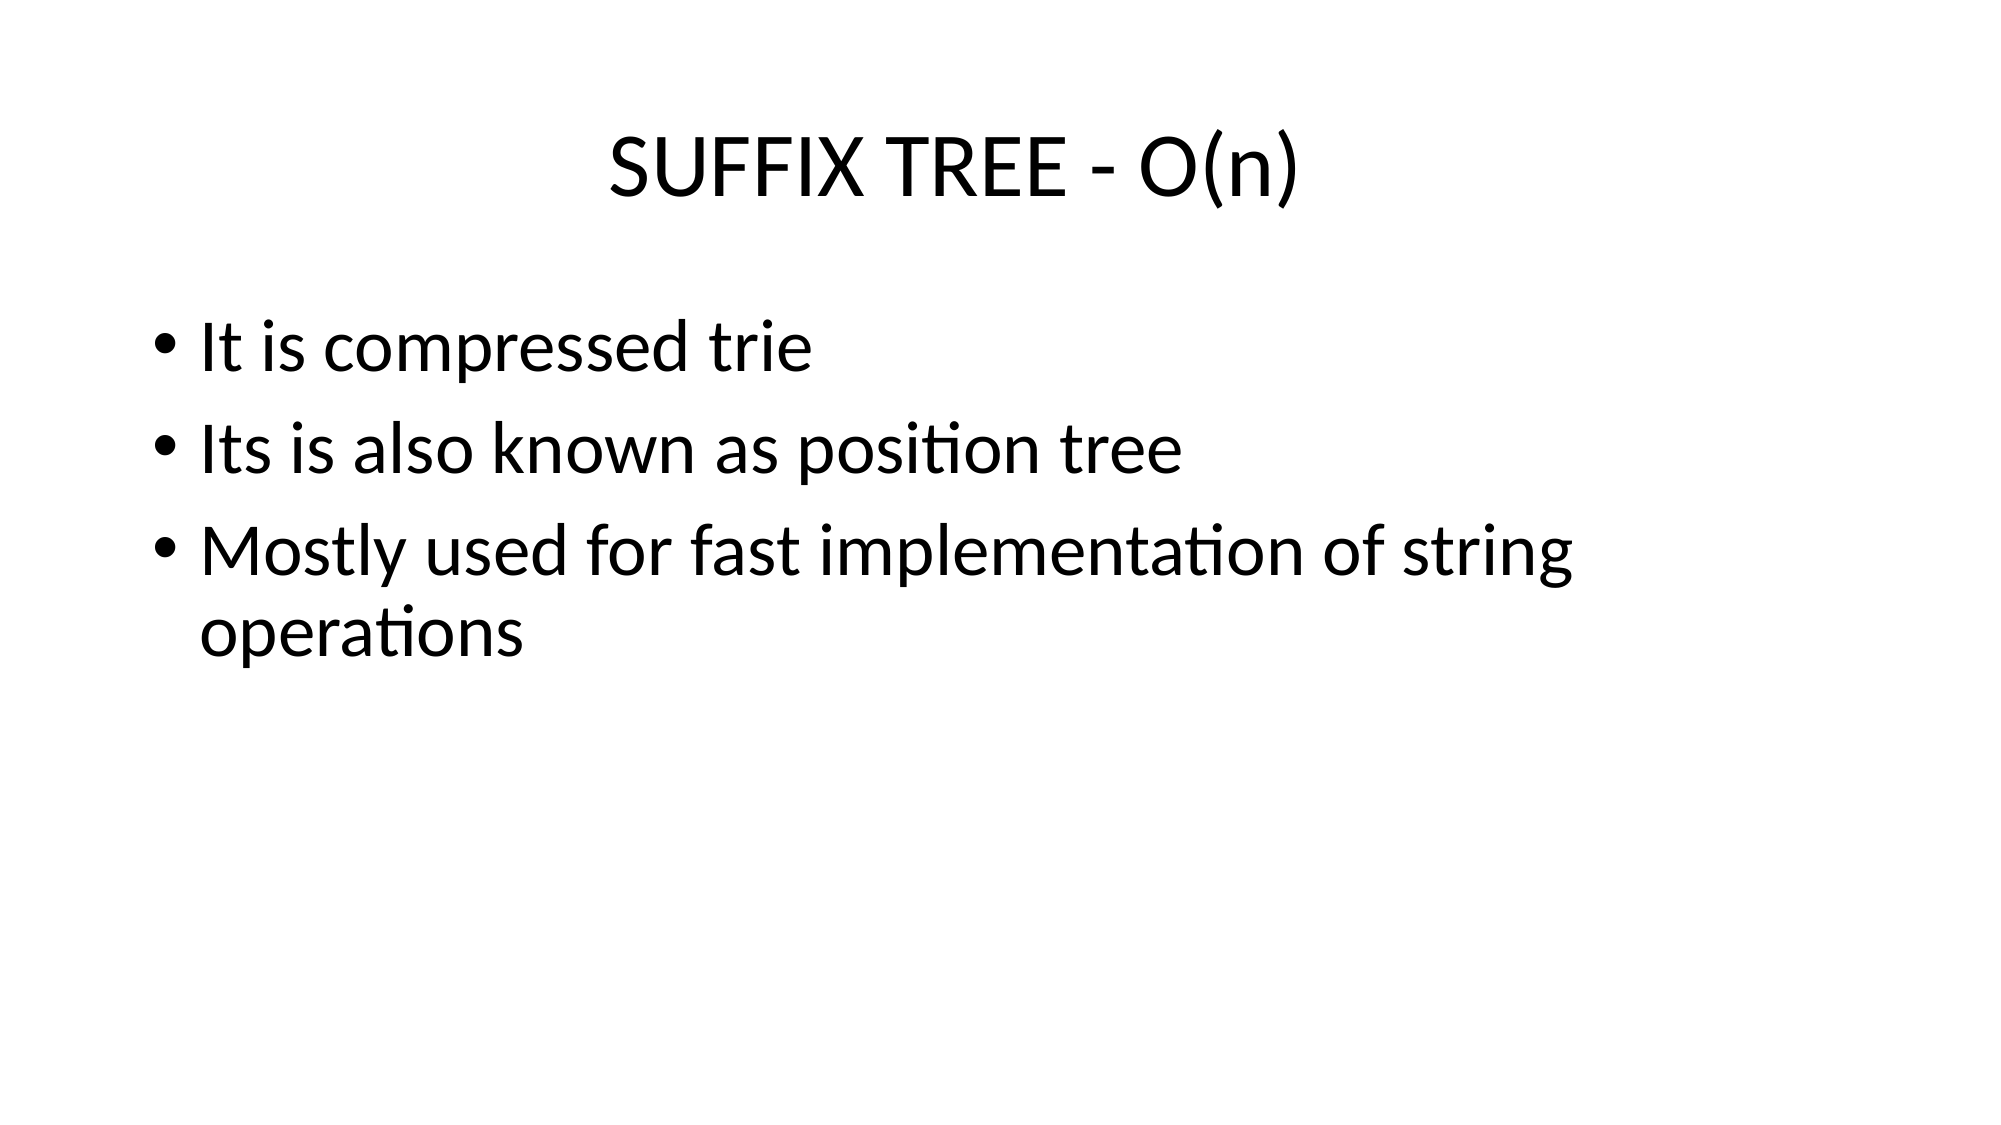

# SUFFIX TREE - O(n)
It is compressed trie
Its is also known as position tree
Mostly used for fast implementation of string operations